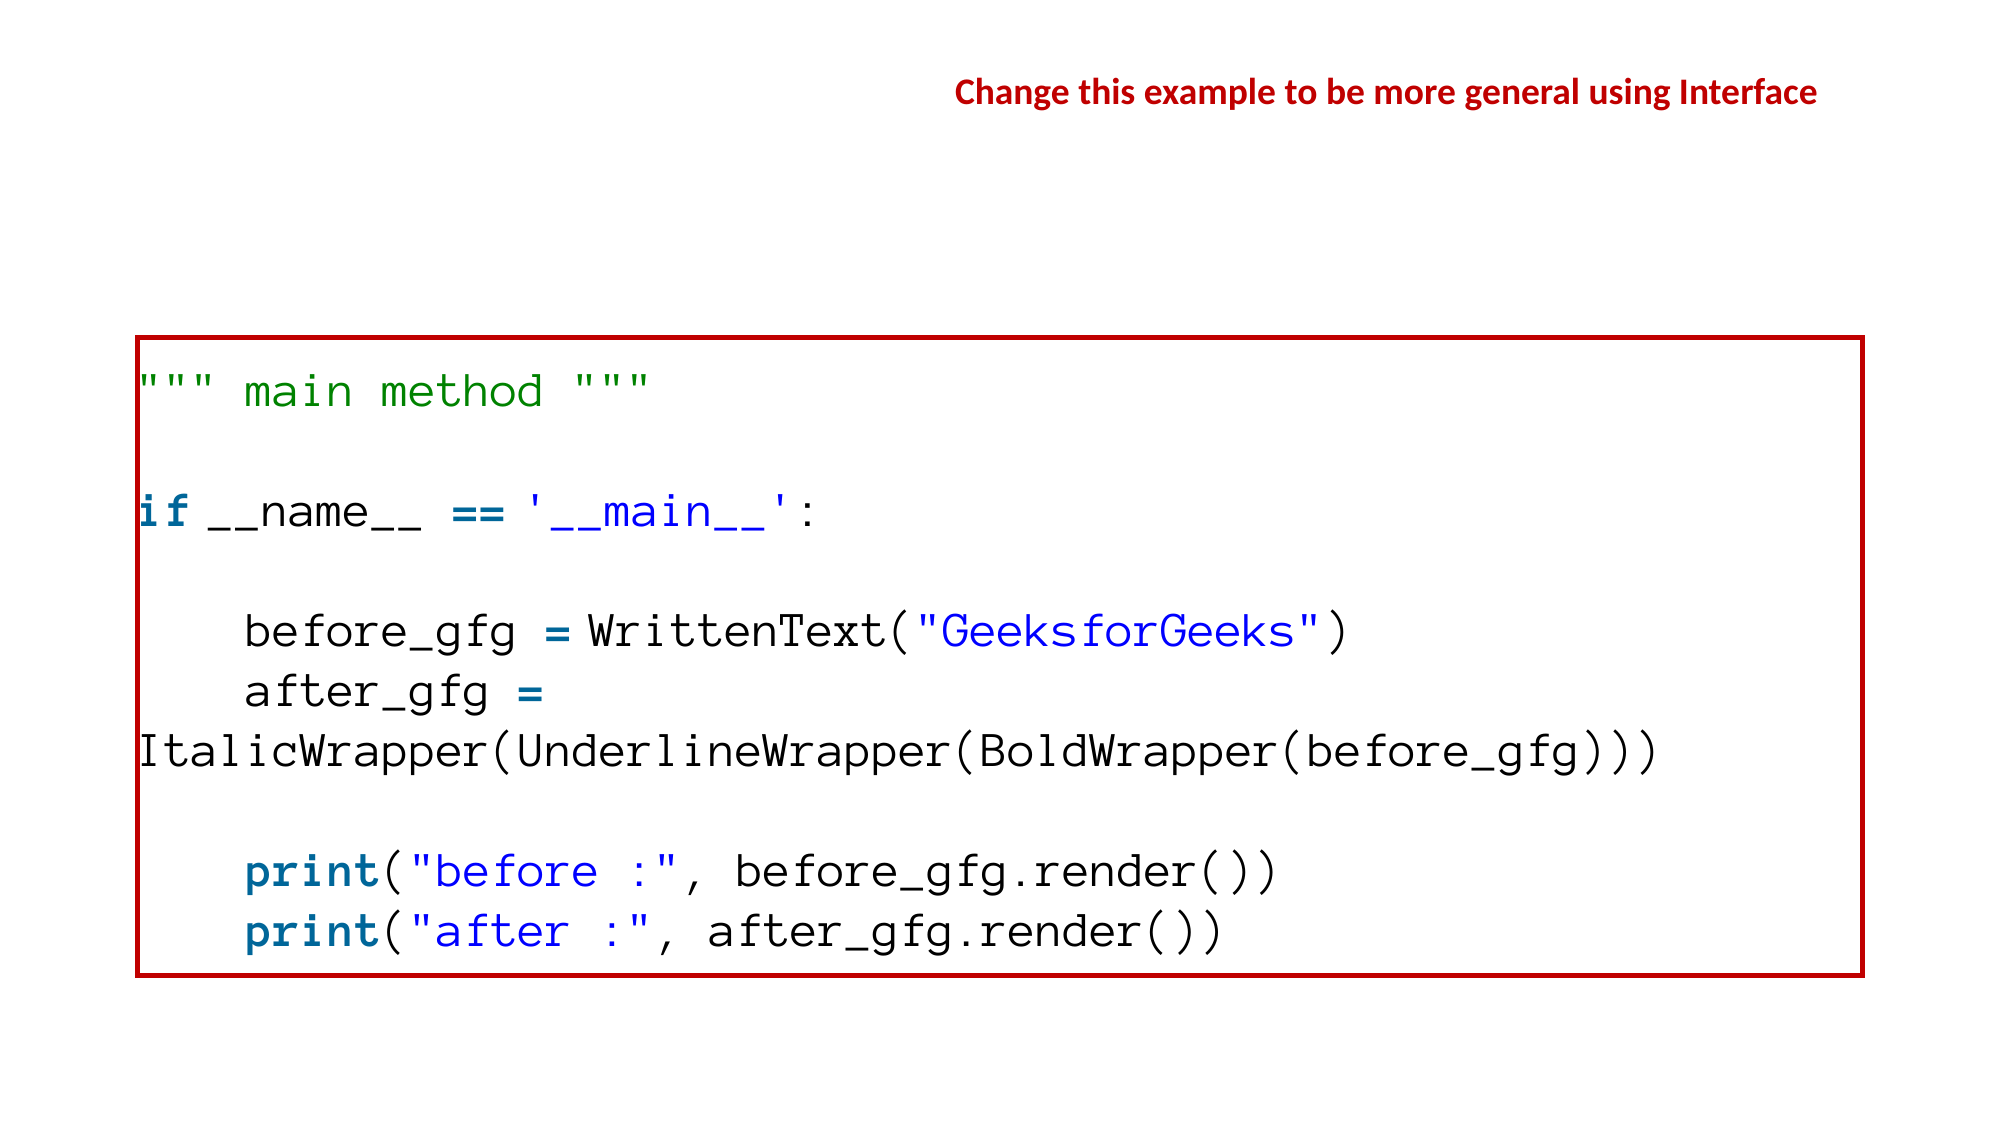

Change this example to be more general using Interface
#
""" main method """

if __name__ == '__main__':

    before_gfg = WrittenText("GeeksforGeeks")
    after_gfg = ItalicWrapper(UnderlineWrapper(BoldWrapper(before_gfg)))

    print("before :", before_gfg.render())
    print("after :", after_gfg.render())